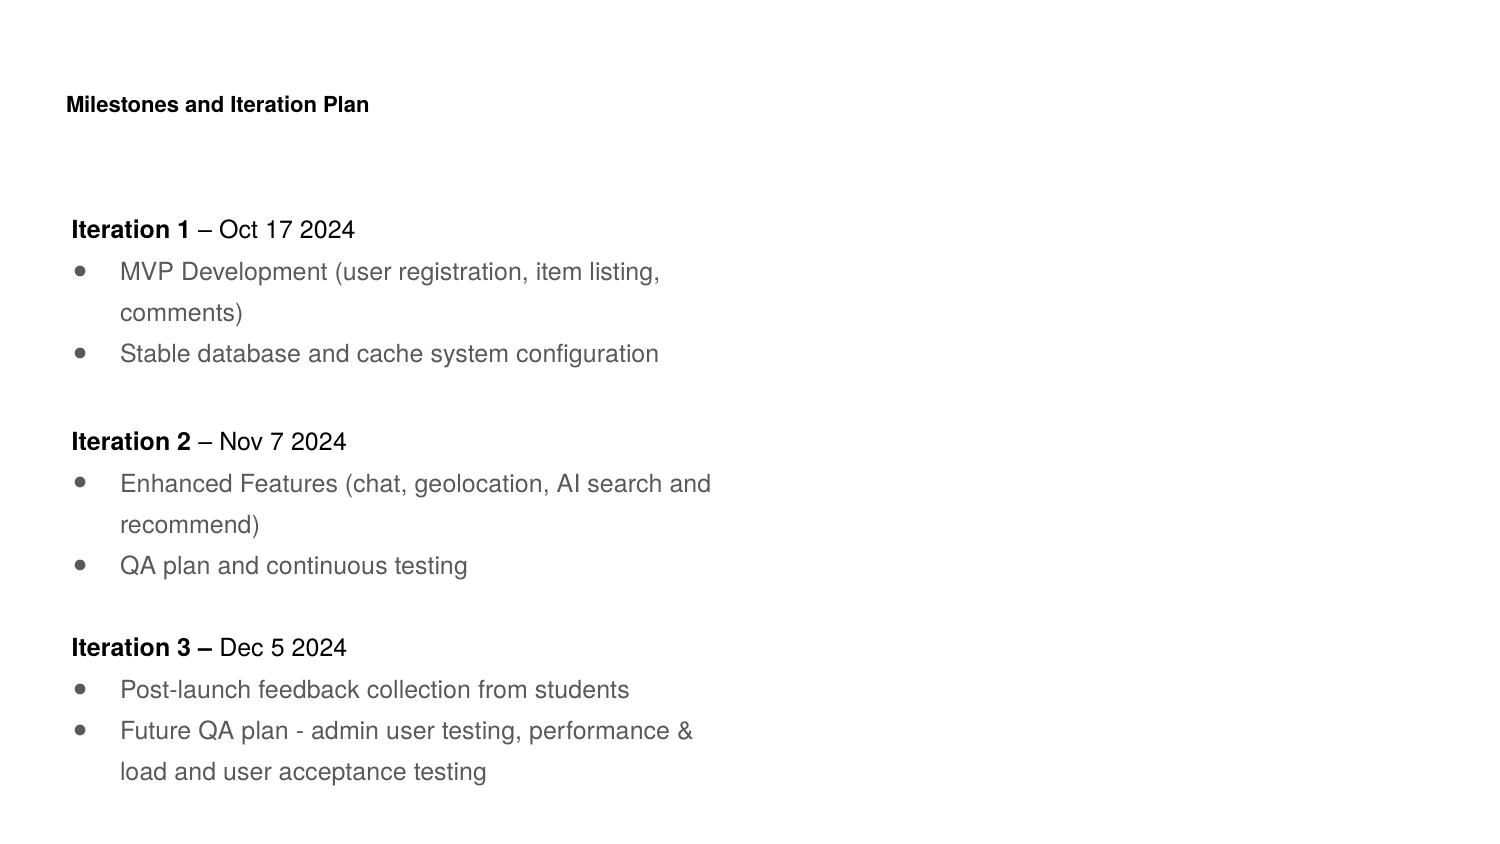

# Milestones and Iteration Plan
Iteration 1 – Oct 17 2024
MVP Development (user registration, item listing, comments)
Stable database and cache system configuration

Iteration 2 – Nov 7 2024
Enhanced Features (chat, geolocation, AI search and recommend)
QA plan and continuous testing

Iteration 3 – Dec 5 2024
Post-launch feedback collection from students
Future QA plan - admin user testing, performance & load and user acceptance testing